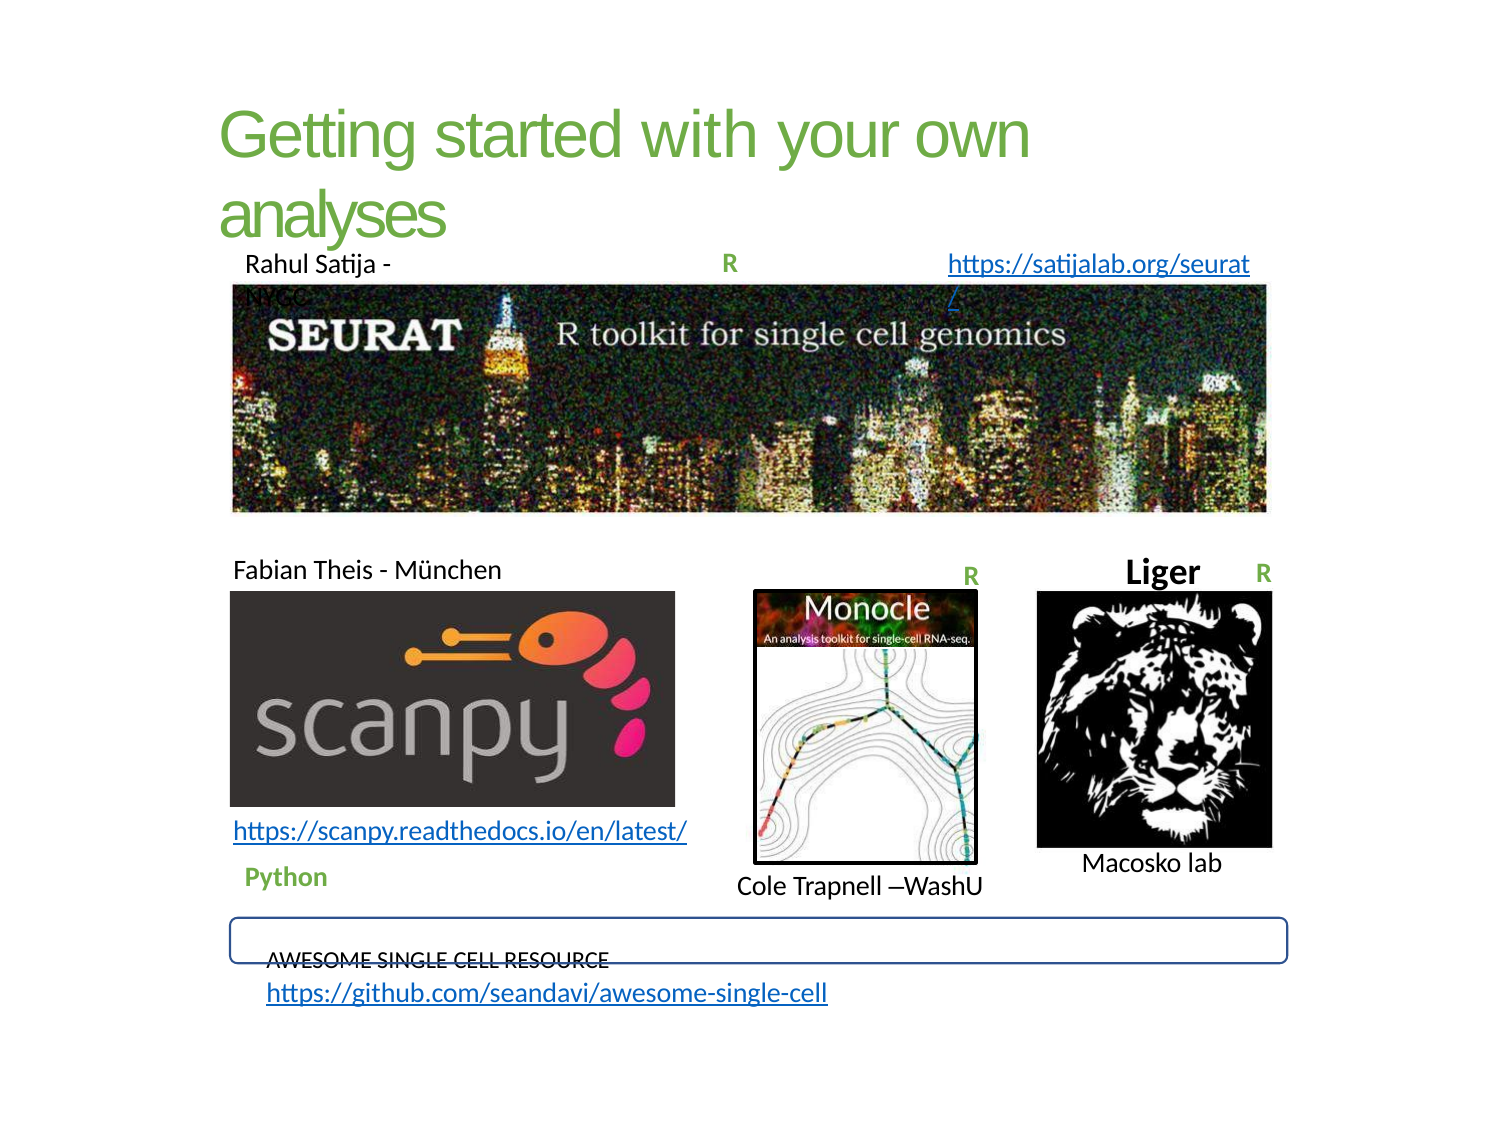

# Getting started with your own analyses
Rahul Satija -
NYGC
R
https://satijalab.org/seurat
/

Liger
Fabian Theis - München
R
R

https://scanpy.readthedocs.io/en/latest/
Python
Macosko lab
Cole Trapnell –WashU

AWESOME SINGLE CELL RESOURCE	https://github.com/seandavi/awesome-single-cell